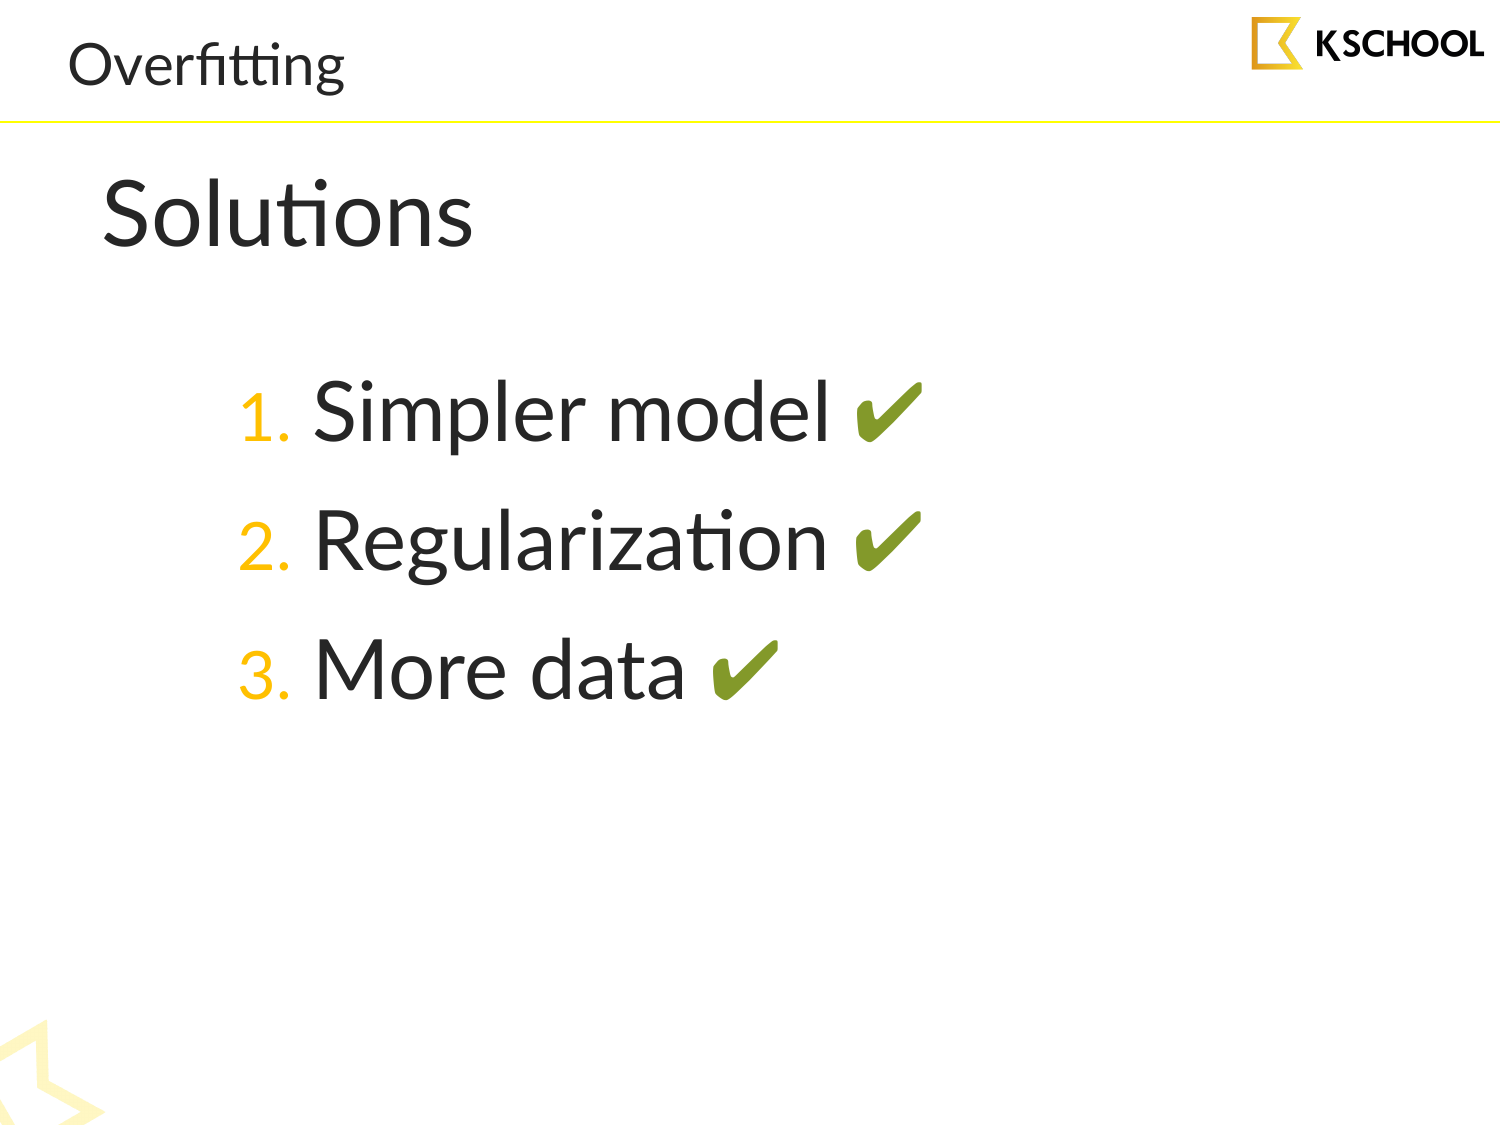

# Overfitting
Solutions
Simpler model ✔
Regularization ✔
More data ✔